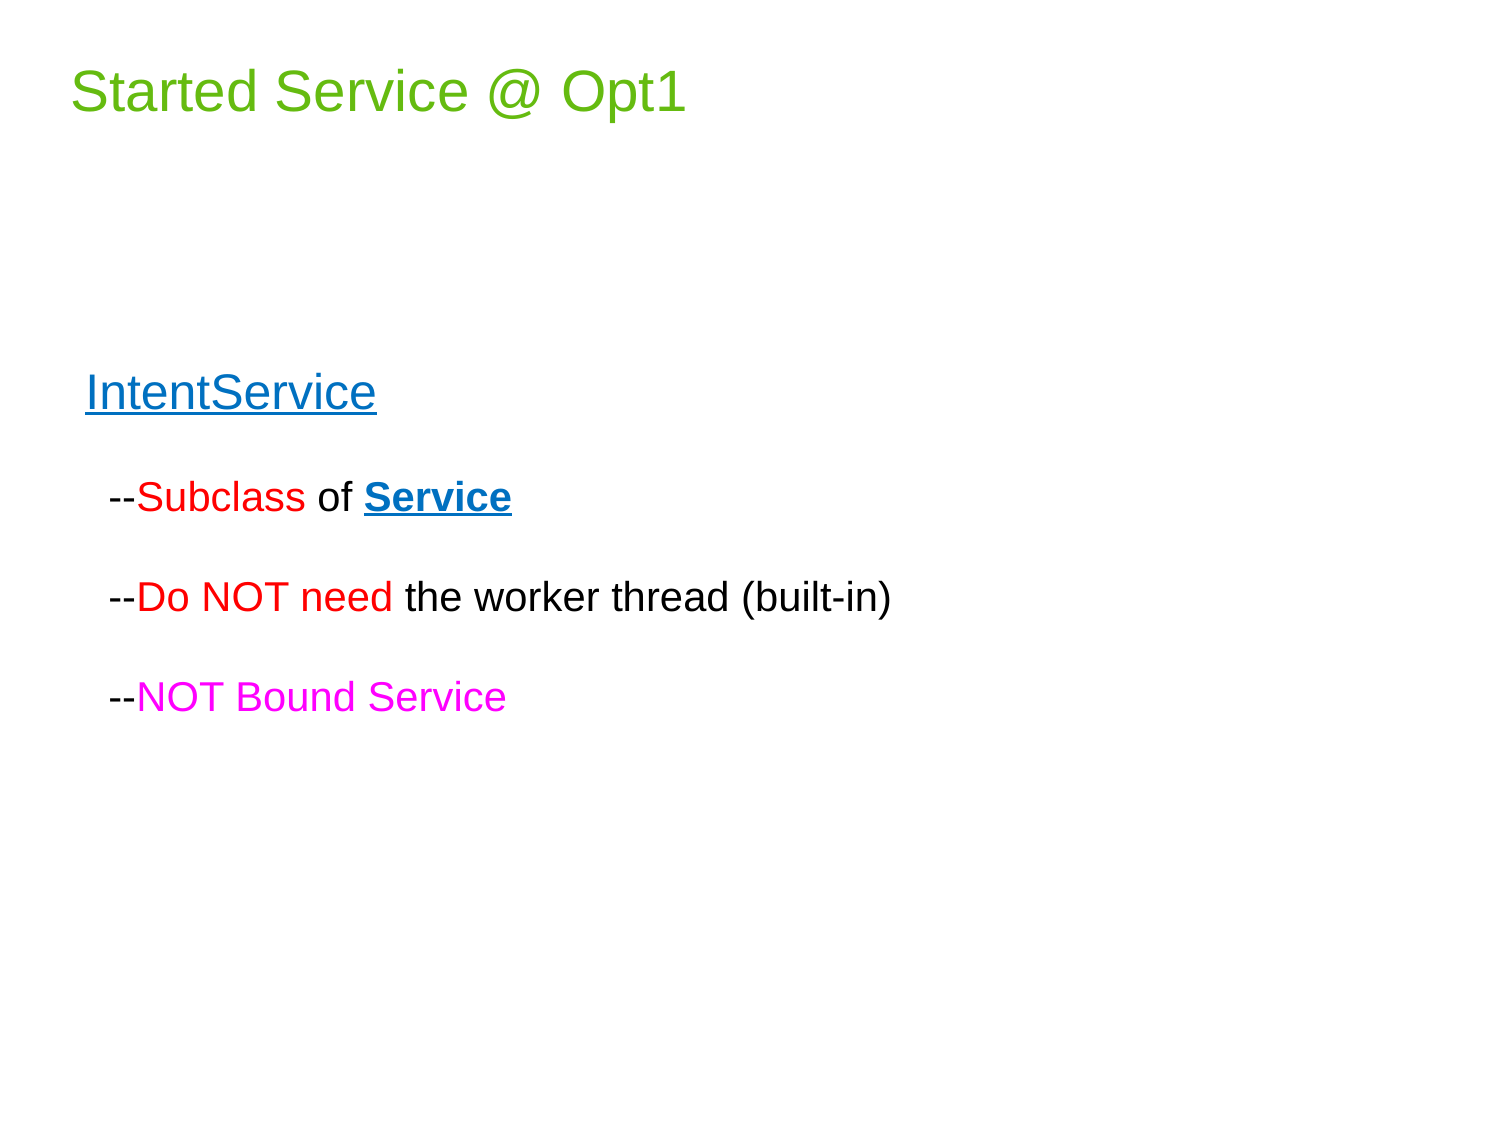

# Started Service @ Opt1
IntentService

  --Subclass of Service

  --Do NOT need the worker thread (built-in)

  --NOT Bound Service